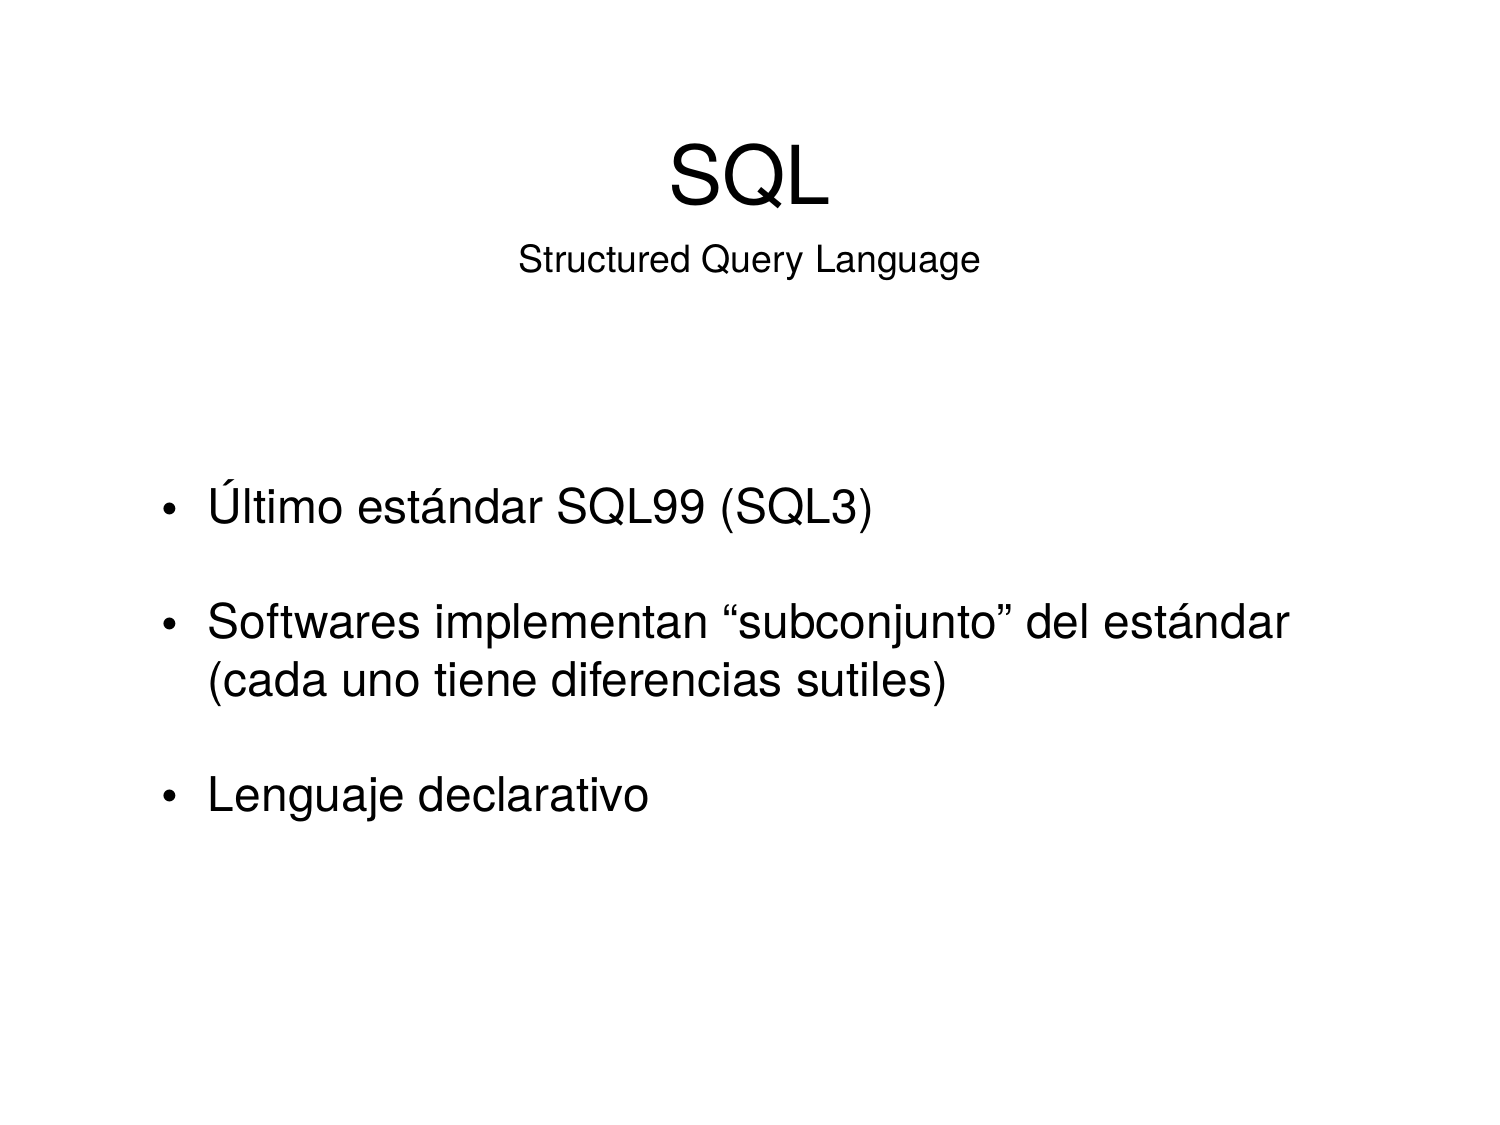

SQL
Structured Query Language
Último estándar SQL99 (SQL3)

Softwares implementan “subconjunto” del estándar (cada uno tiene diferencias sutiles)

Lenguaje declarativo